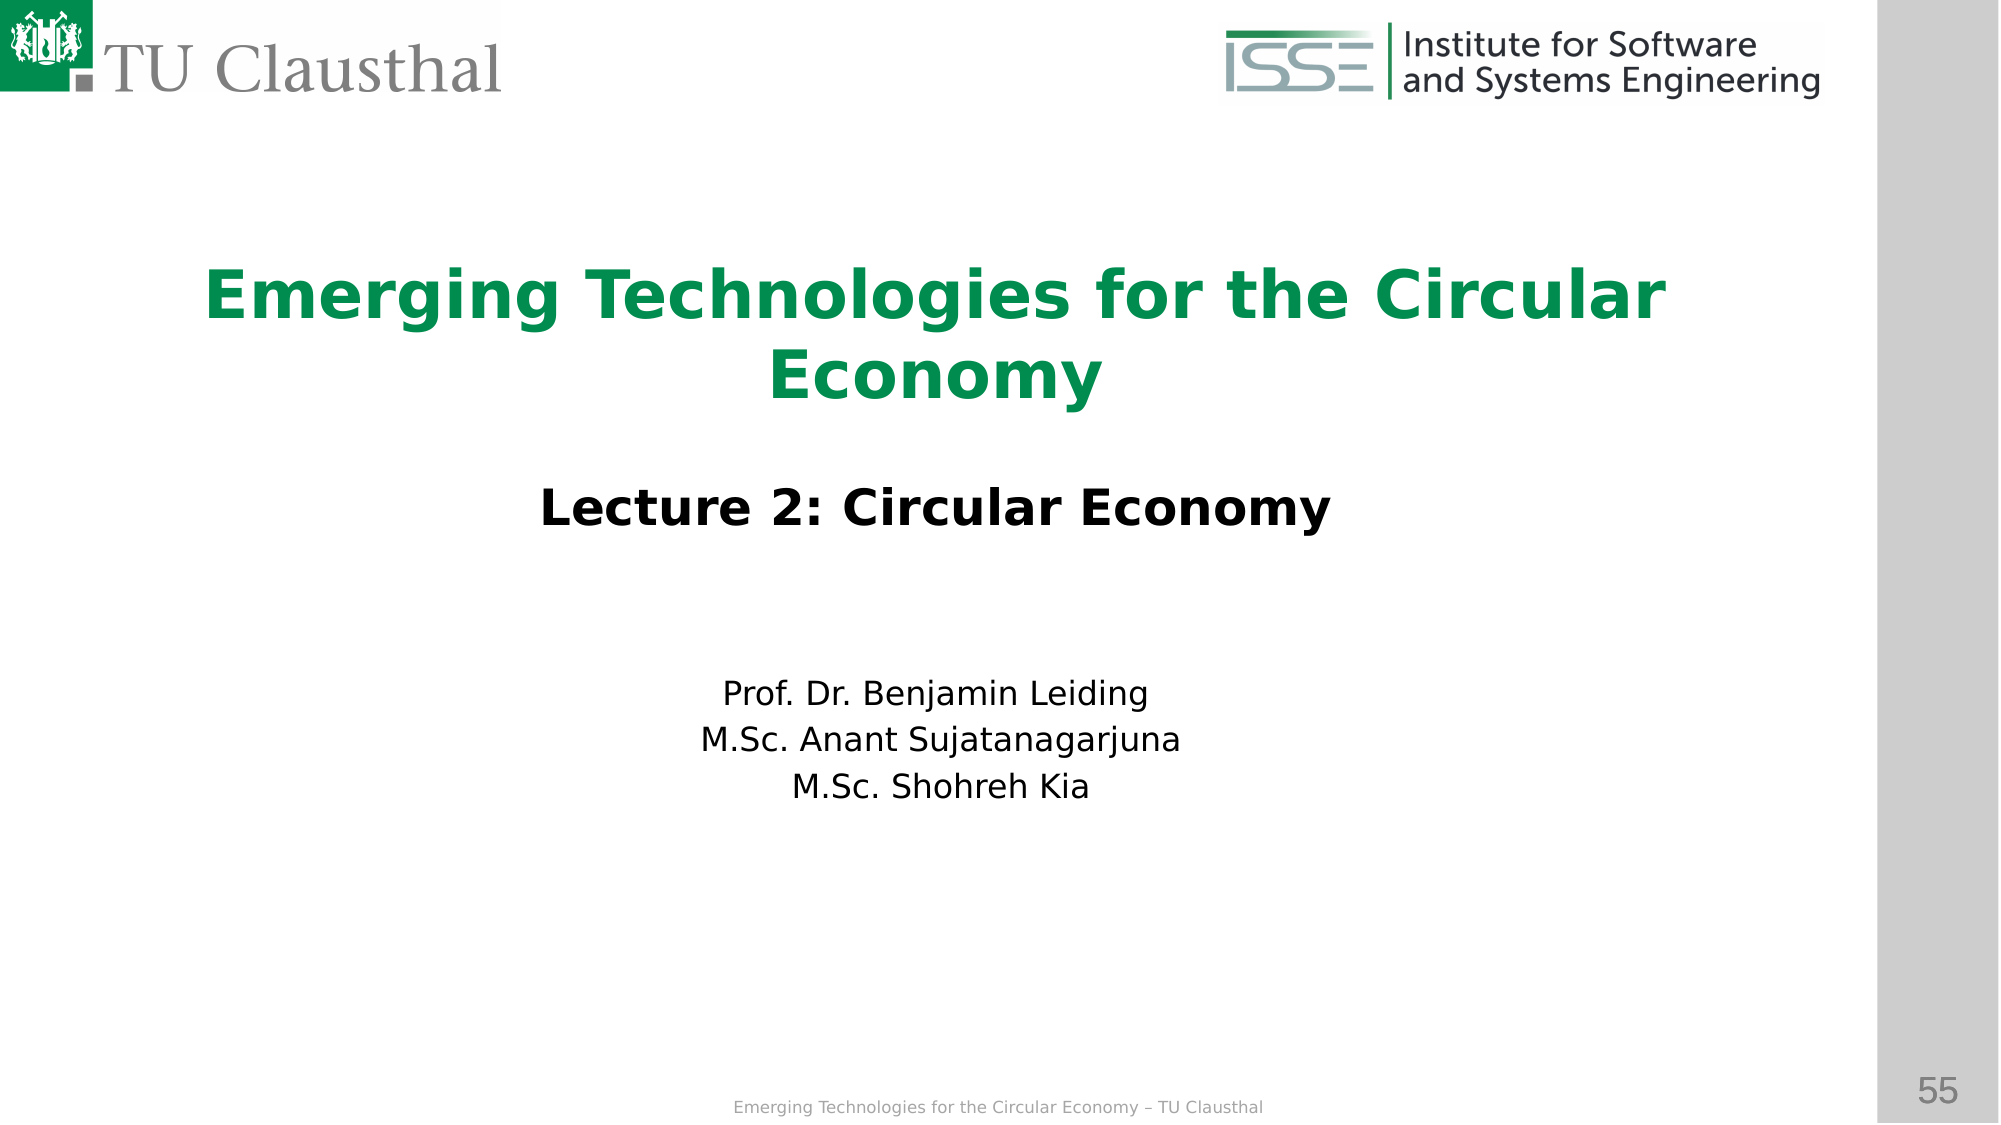

Emerging Technologies for the Circular Economy
Lecture 2: Circular Economy

Prof. Dr. Benjamin Leiding
 M.Sc. Anant Sujatanagarjuna
 M.Sc. Shohreh Kia